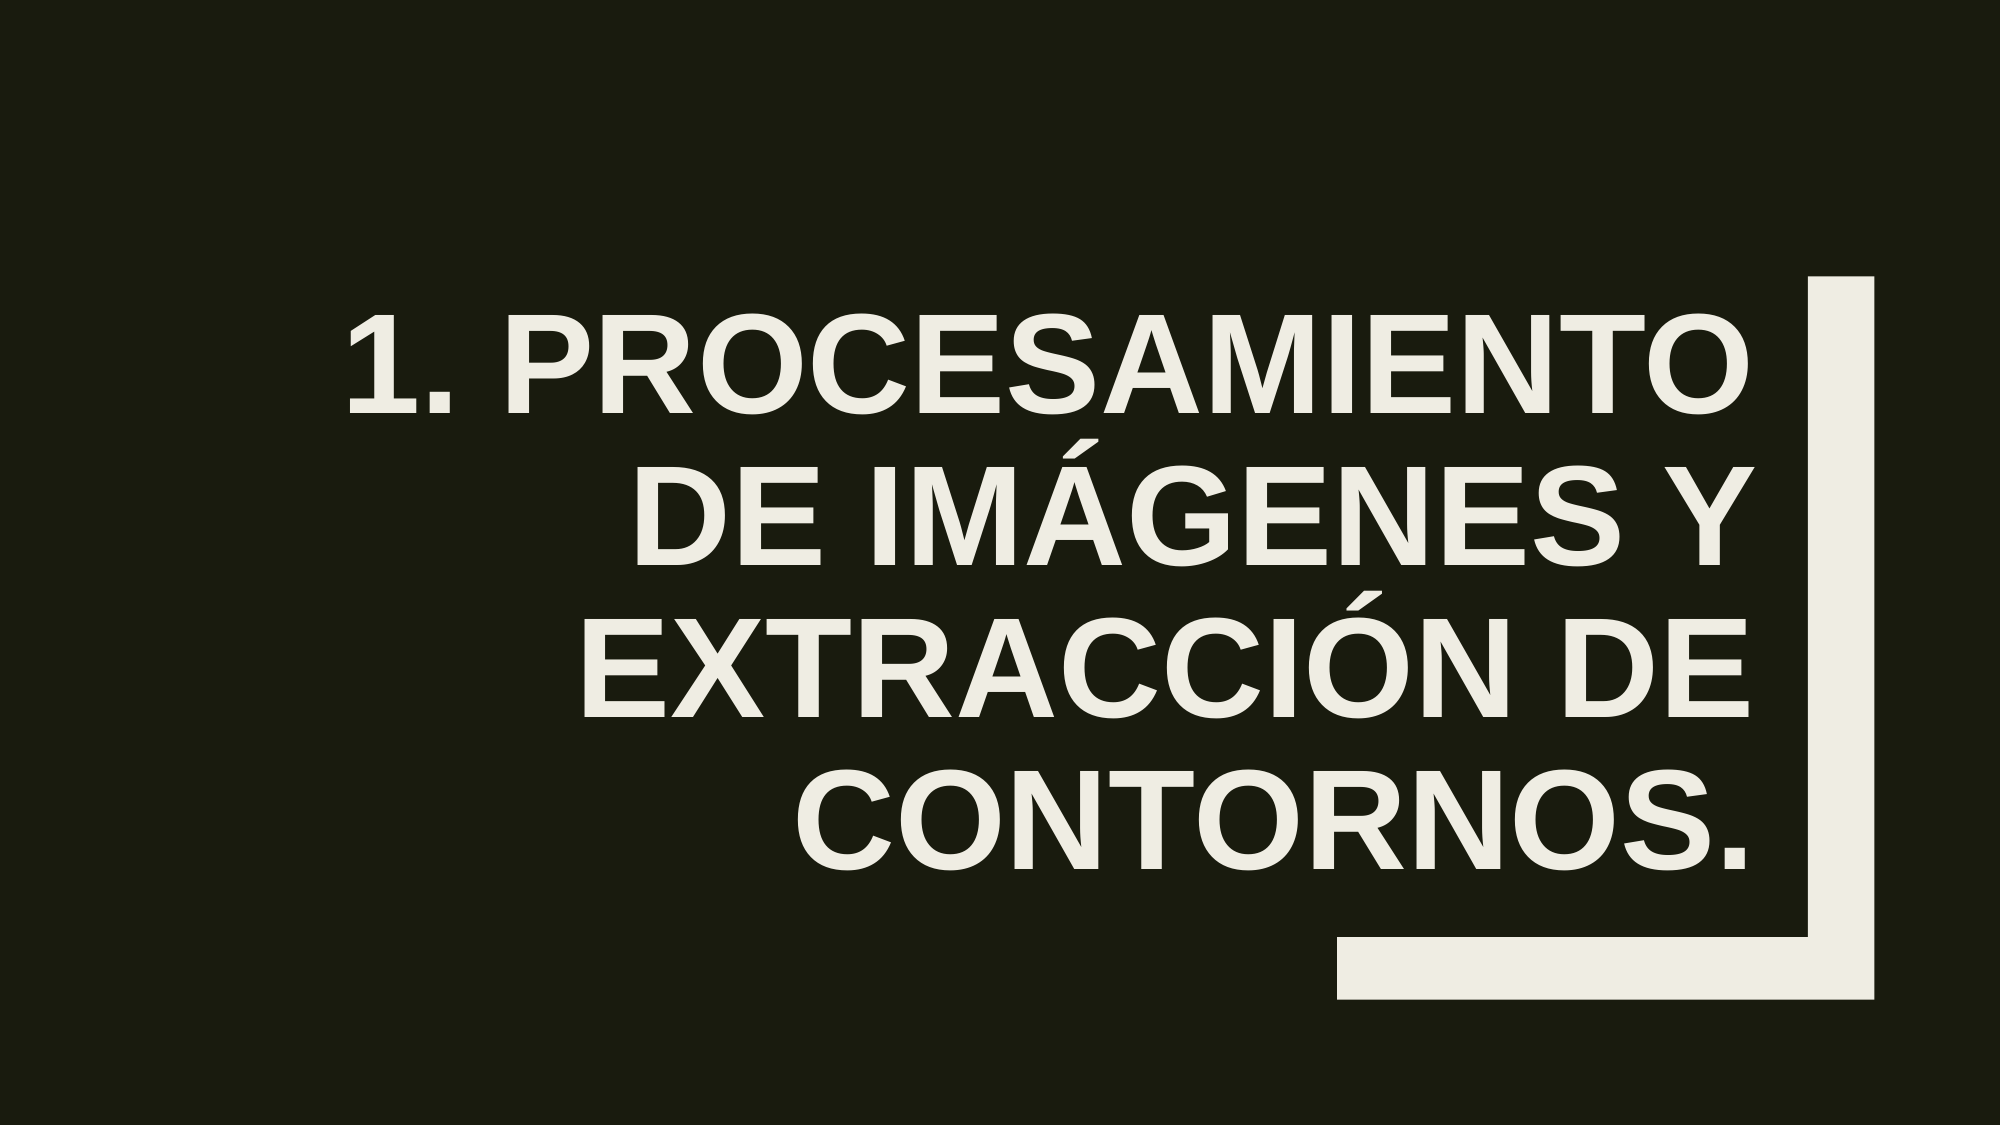

# 1. Procesamiento de imágenes y extracción de contornos.